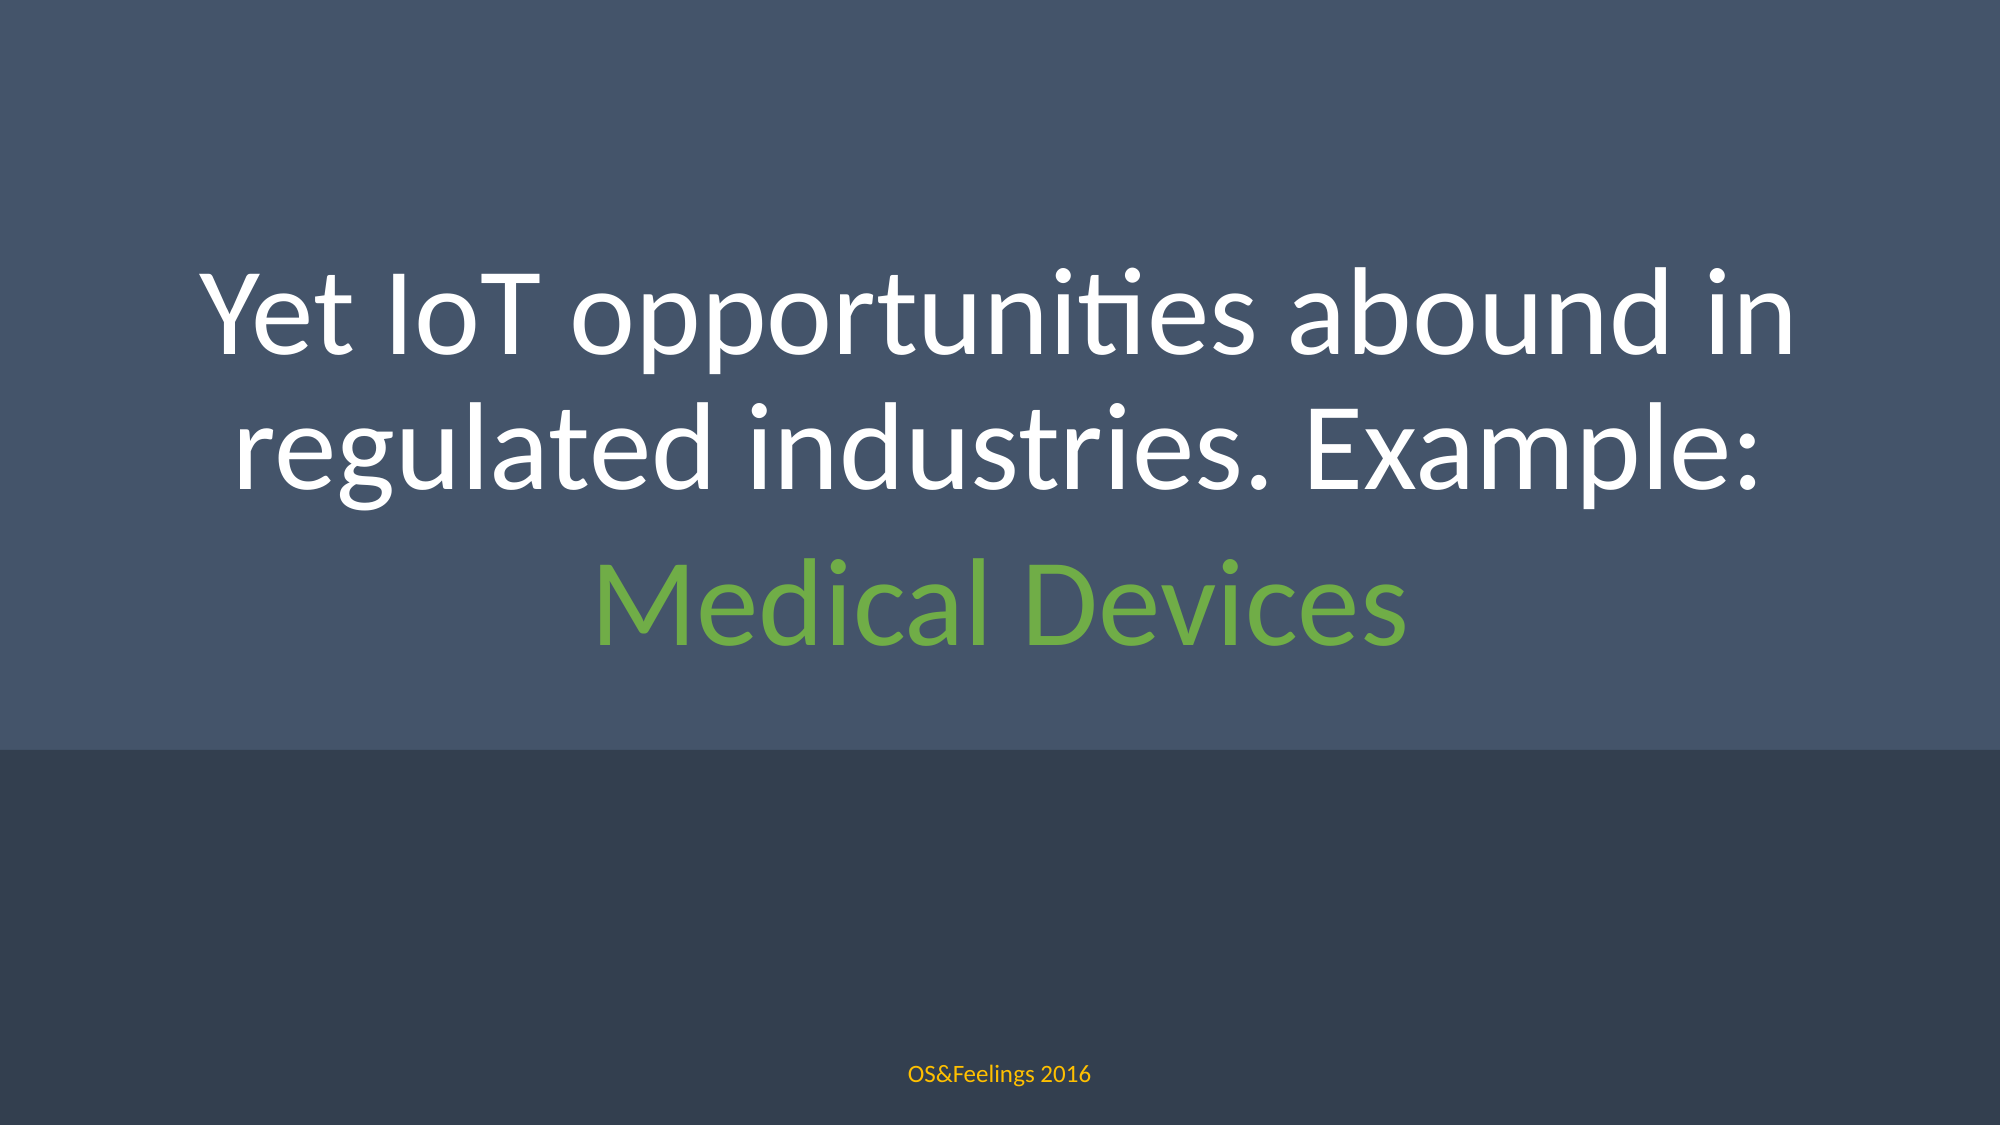

Yet IoT opportunities abound in regulated industries. Example:
Medical Devices
OS&Feelings 2016